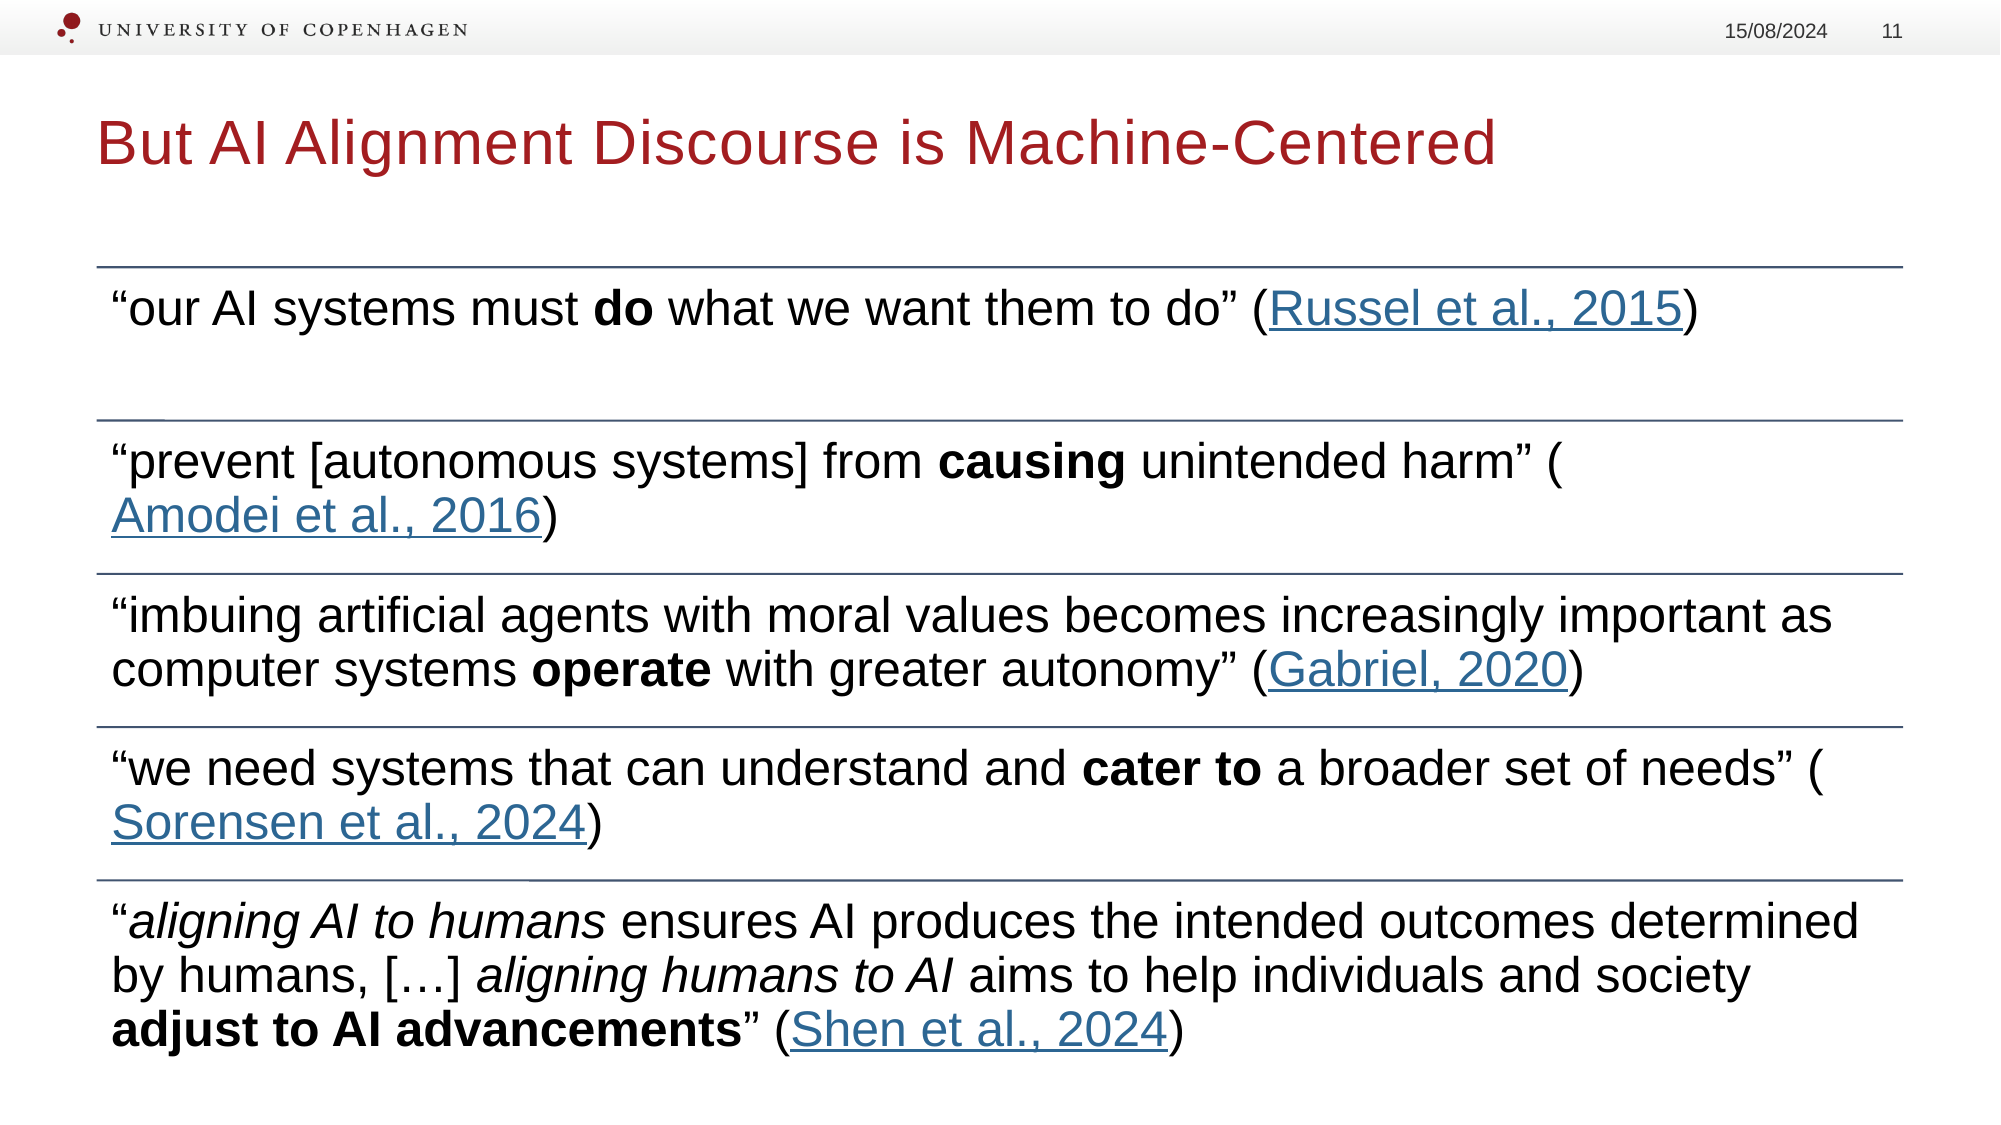

15/08/2024
11
# But AI Alignment Discourse is Machine-Centered
“our AI systems must do what we want them to do” (Russel et al., 2015)
“prevent [autonomous systems] from causing unintended harm” (Amodei et al., 2016)
“imbuing artificial agents with moral values becomes increasingly important as computer systems operate with greater autonomy” (Gabriel, 2020)
“we need systems that can understand and cater to a broader set of needs” (Sorensen et al., 2024)
“aligning AI to humans ensures AI produces the intended outcomes determined by humans, […] aligning humans to AI aims to help individuals and society adjust to AI advancements” (Shen et al., 2024)